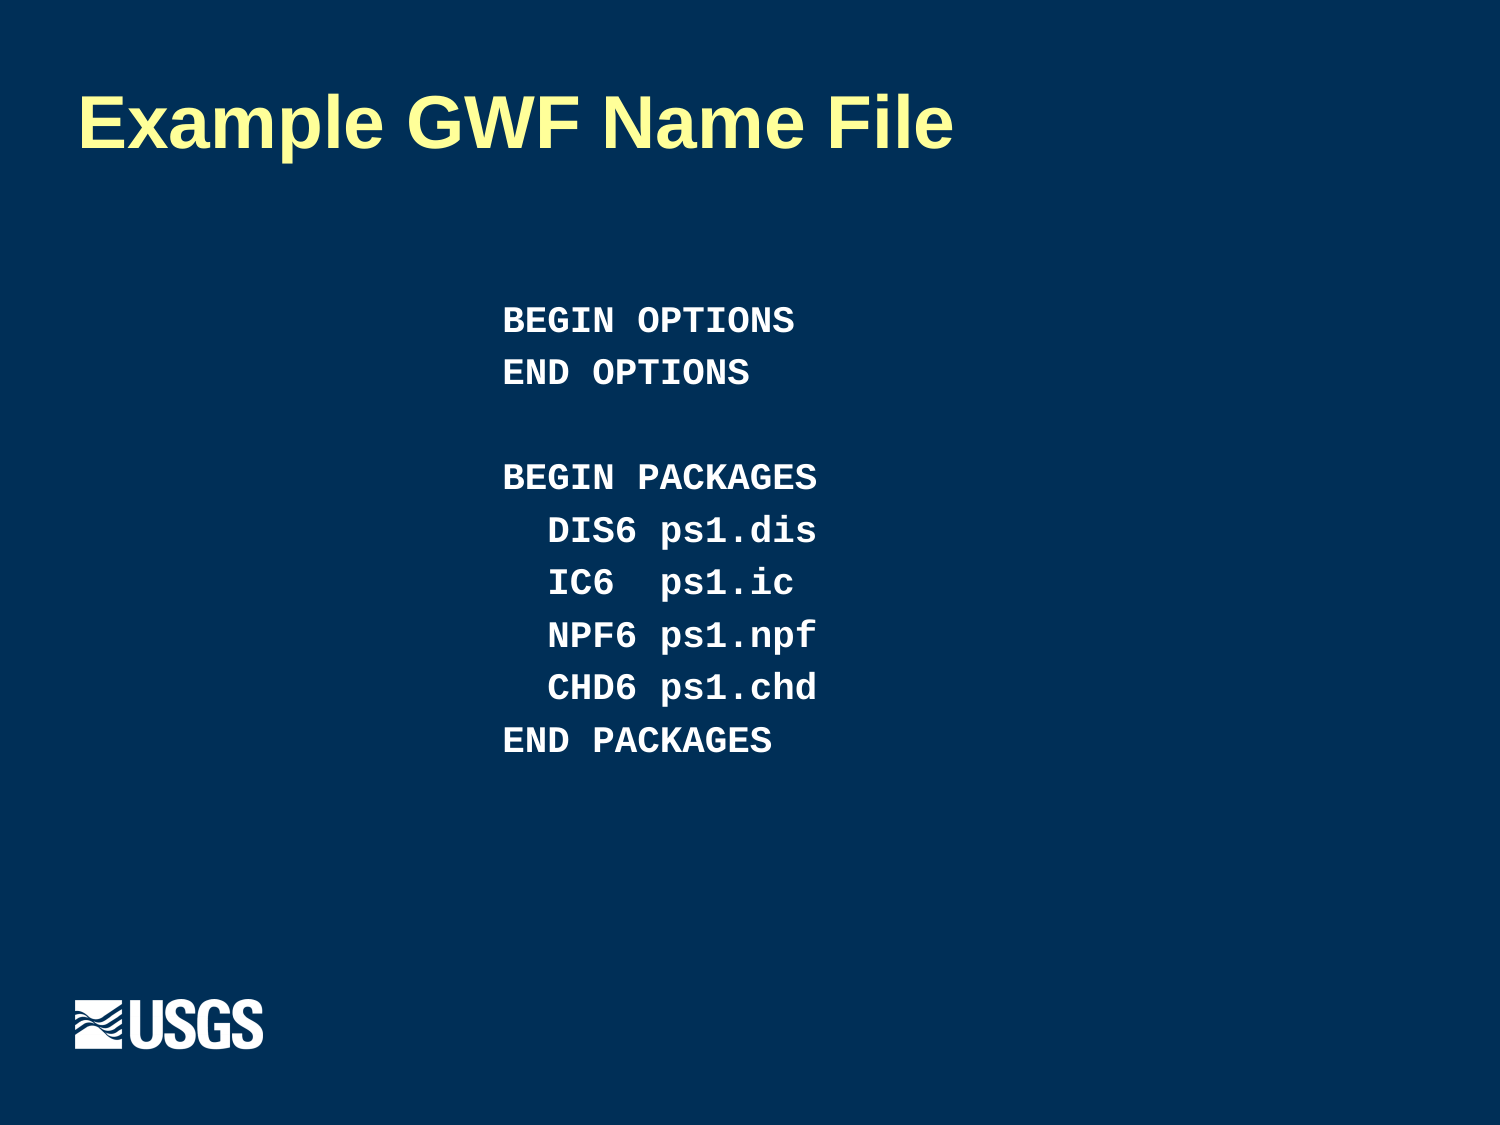

# Example GWF Name File
BEGIN OPTIONS
END OPTIONS

BEGIN PACKAGES
  DIS6 ps1.dis
  IC6  ps1.ic
  NPF6 ps1.npf
  CHD6 ps1.chd
END PACKAGES